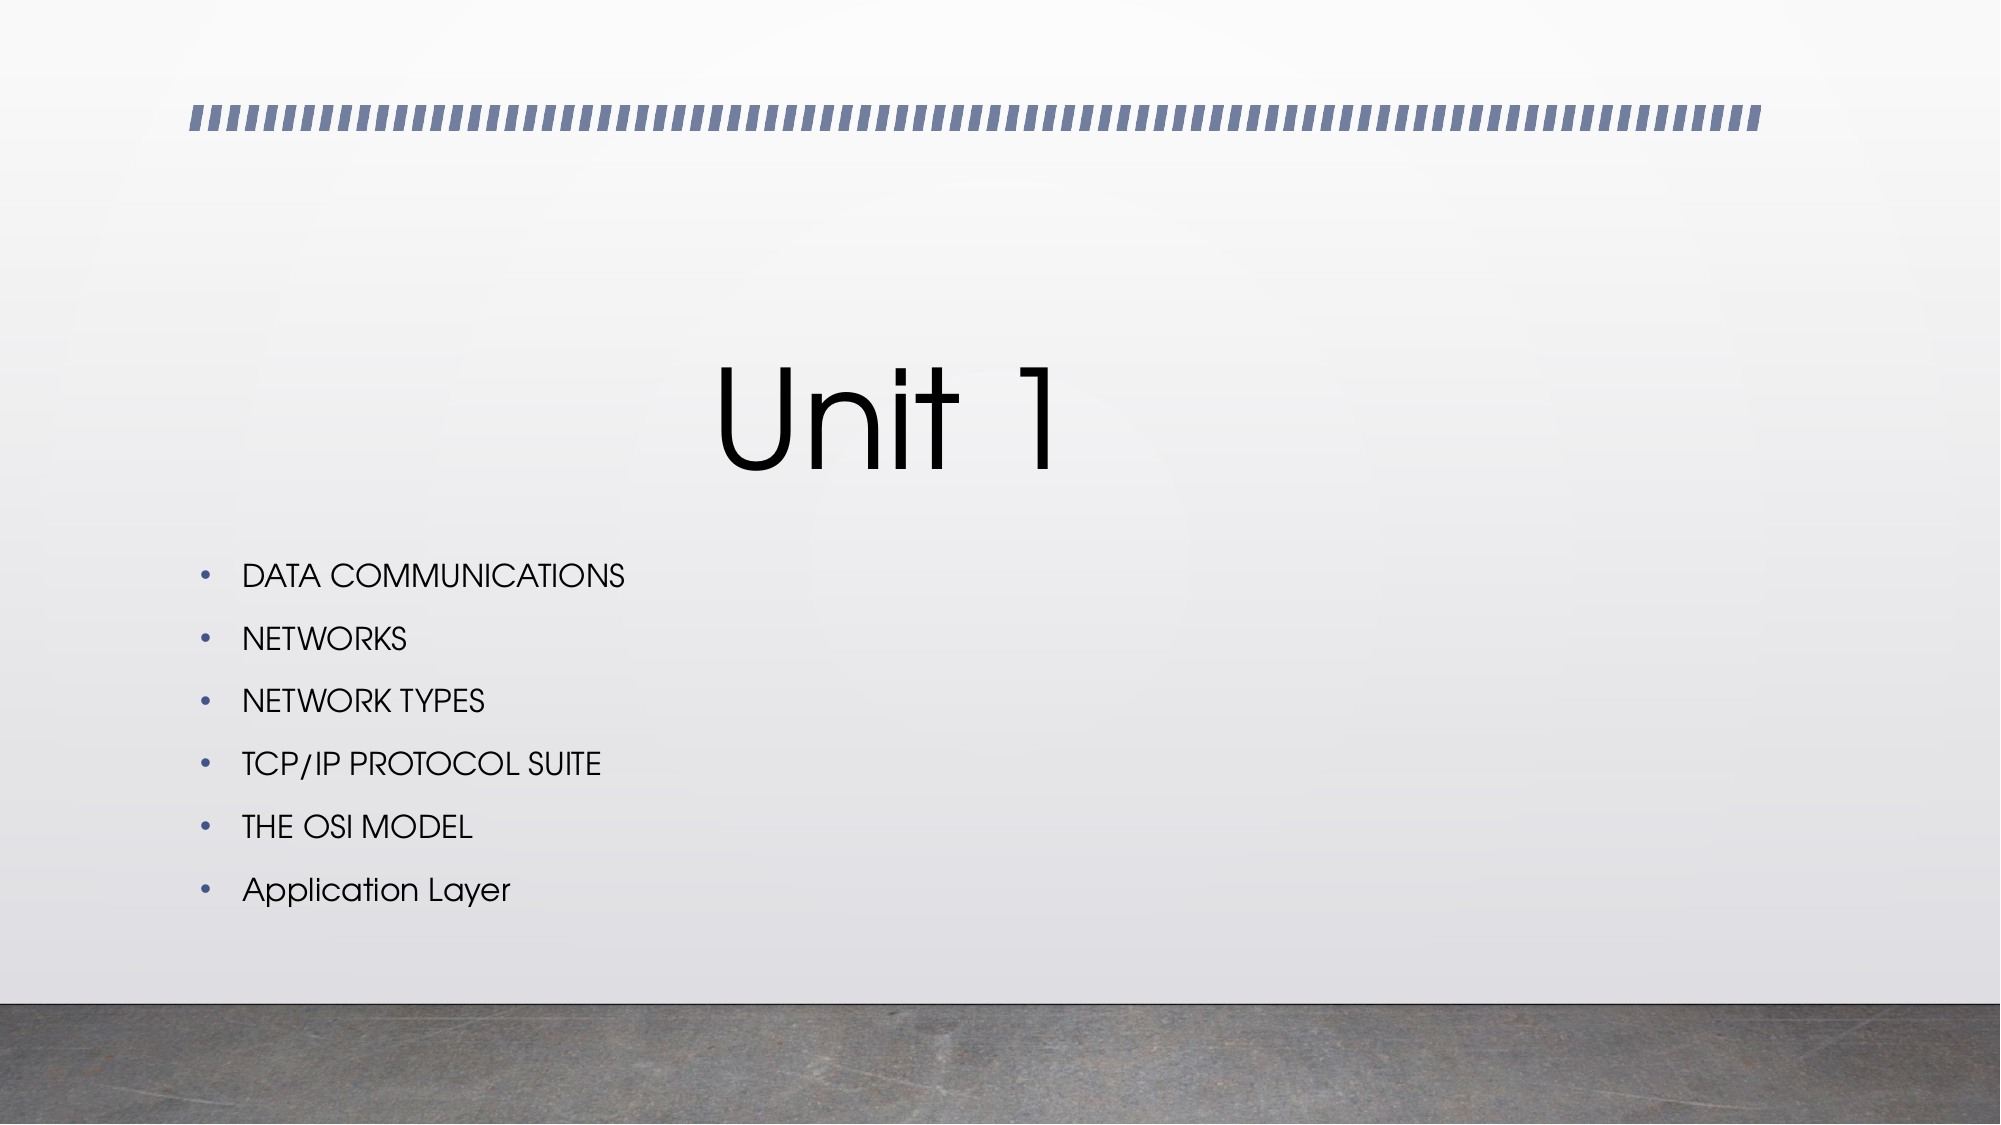

# Unit 1
DATA COMMUNICATIONS
NETWORKS
NETWORK TYPES
TCP/IP PROTOCOL SUITE
THE OSI MODEL
Application Layer